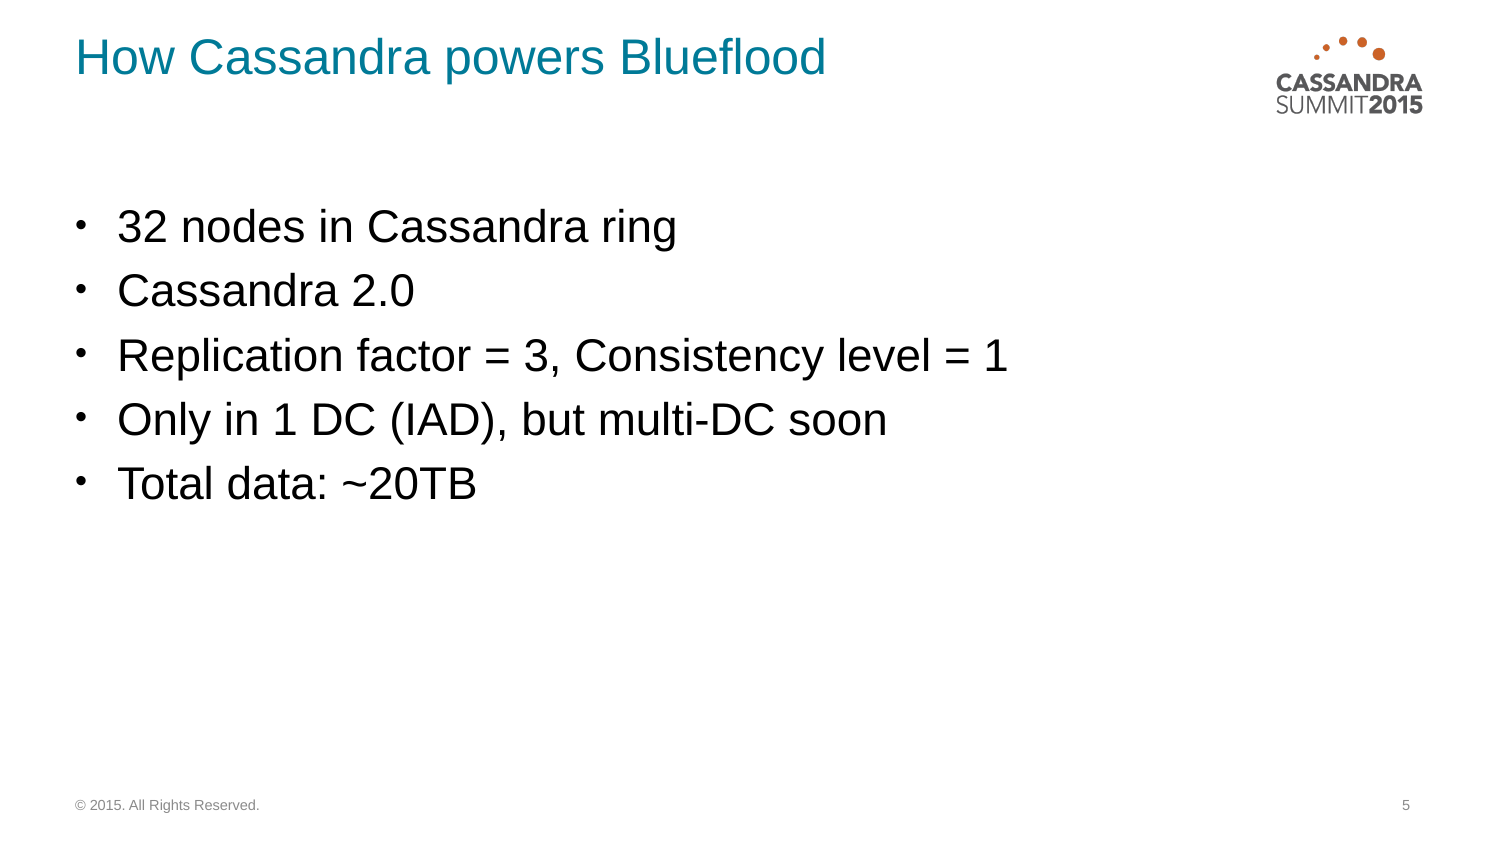

# How Cassandra powers Blueflood
32 nodes in Cassandra ring
Cassandra 2.0
Replication factor = 3, Consistency level = 1
Only in 1 DC (IAD), but multi-DC soon
Total data: ~20TB
© 2015. All Rights Reserved.
5